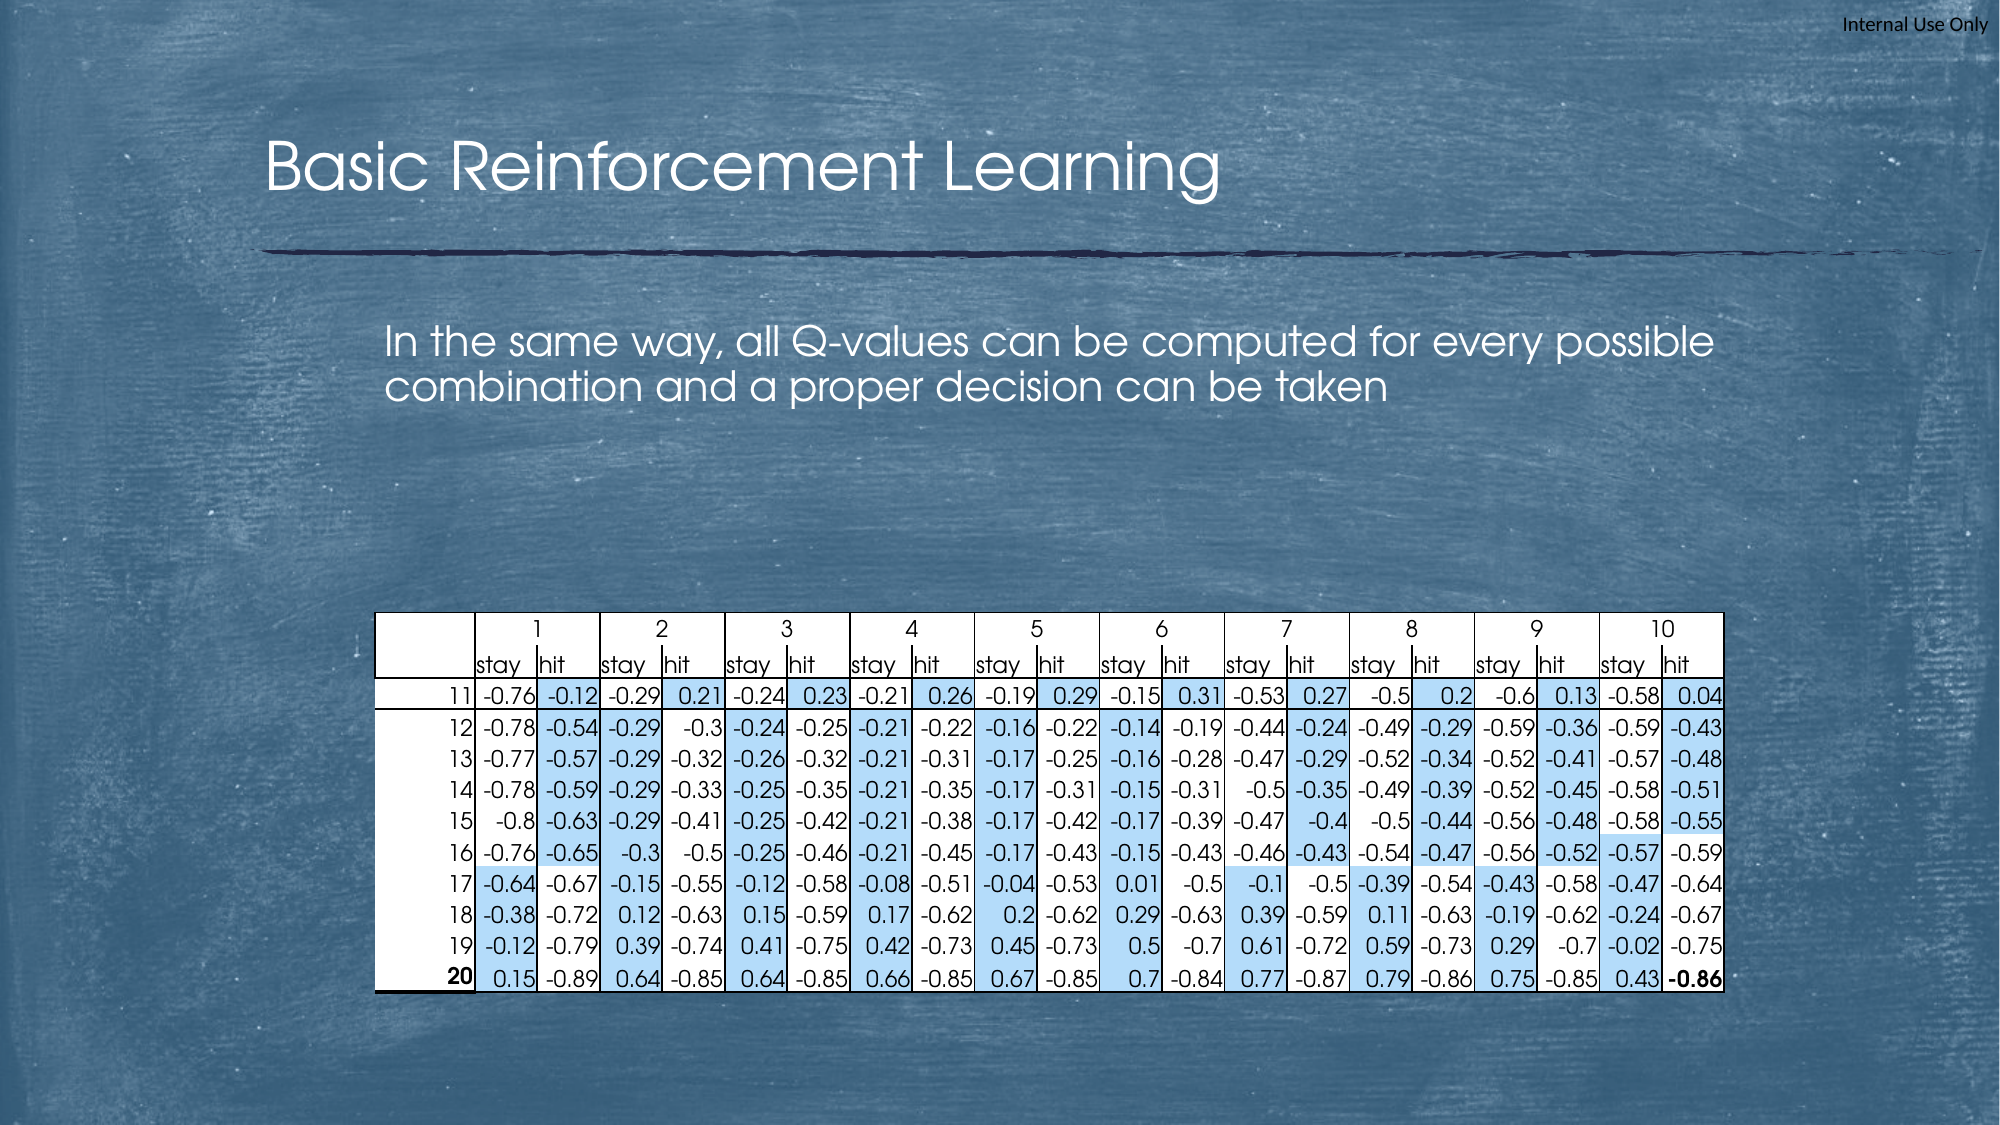

# Basic Reinforcement Learning
In the same way, all Q-values can be computed for every possible combination and a proper decision can be taken

|  | 1 |  | 2 |  | 3 |  | 4 |  | 5 |  | 6 |  | 7 |  | 8 |  | 9 |  | 10 |  |
| --- | --- | --- | --- | --- | --- | --- | --- | --- | --- | --- | --- | --- | --- | --- | --- | --- | --- | --- | --- | --- |
|  | stay | hit | stay | hit | stay | hit | stay | hit | stay | hit | stay | hit | stay | hit | stay | hit | stay | hit | stay | hit |
| 11 | -0.76 | -0.12 | -0.29 | 0.21 | -0.24 | 0.23 | -0.21 | 0.26 | -0.19 | 0.29 | -0.15 | 0.31 | -0.53 | 0.27 | -0.5 | 0.2 | -0.6 | 0.13 | -0.58 | 0.04 |
| 12 | -0.78 | -0.54 | -0.29 | -0.3 | -0.24 | -0.25 | -0.21 | -0.22 | -0.16 | -0.22 | -0.14 | -0.19 | -0.44 | -0.24 | -0.49 | -0.29 | -0.59 | -0.36 | -0.59 | -0.43 |
| 13 | -0.77 | -0.57 | -0.29 | -0.32 | -0.26 | -0.32 | -0.21 | -0.31 | -0.17 | -0.25 | -0.16 | -0.28 | -0.47 | -0.29 | -0.52 | -0.34 | -0.52 | -0.41 | -0.57 | -0.48 |
| 14 | -0.78 | -0.59 | -0.29 | -0.33 | -0.25 | -0.35 | -0.21 | -0.35 | -0.17 | -0.31 | -0.15 | -0.31 | -0.5 | -0.35 | -0.49 | -0.39 | -0.52 | -0.45 | -0.58 | -0.51 |
| 15 | -0.8 | -0.63 | -0.29 | -0.41 | -0.25 | -0.42 | -0.21 | -0.38 | -0.17 | -0.42 | -0.17 | -0.39 | -0.47 | -0.4 | -0.5 | -0.44 | -0.56 | -0.48 | -0.58 | -0.55 |
| 16 | -0.76 | -0.65 | -0.3 | -0.5 | -0.25 | -0.46 | -0.21 | -0.45 | -0.17 | -0.43 | -0.15 | -0.43 | -0.46 | -0.43 | -0.54 | -0.47 | -0.56 | -0.52 | -0.57 | -0.59 |
| 17 | -0.64 | -0.67 | -0.15 | -0.55 | -0.12 | -0.58 | -0.08 | -0.51 | -0.04 | -0.53 | 0.01 | -0.5 | -0.1 | -0.5 | -0.39 | -0.54 | -0.43 | -0.58 | -0.47 | -0.64 |
| 18 | -0.38 | -0.72 | 0.12 | -0.63 | 0.15 | -0.59 | 0.17 | -0.62 | 0.2 | -0.62 | 0.29 | -0.63 | 0.39 | -0.59 | 0.11 | -0.63 | -0.19 | -0.62 | -0.24 | -0.67 |
| 19 | -0.12 | -0.79 | 0.39 | -0.74 | 0.41 | -0.75 | 0.42 | -0.73 | 0.45 | -0.73 | 0.5 | -0.7 | 0.61 | -0.72 | 0.59 | -0.73 | 0.29 | -0.7 | -0.02 | -0.75 |
| 20 | 0.15 | -0.89 | 0.64 | -0.85 | 0.64 | -0.85 | 0.66 | -0.85 | 0.67 | -0.85 | 0.7 | -0.84 | 0.77 | -0.87 | 0.79 | -0.86 | 0.75 | -0.85 | 0.43 | -0.86 |